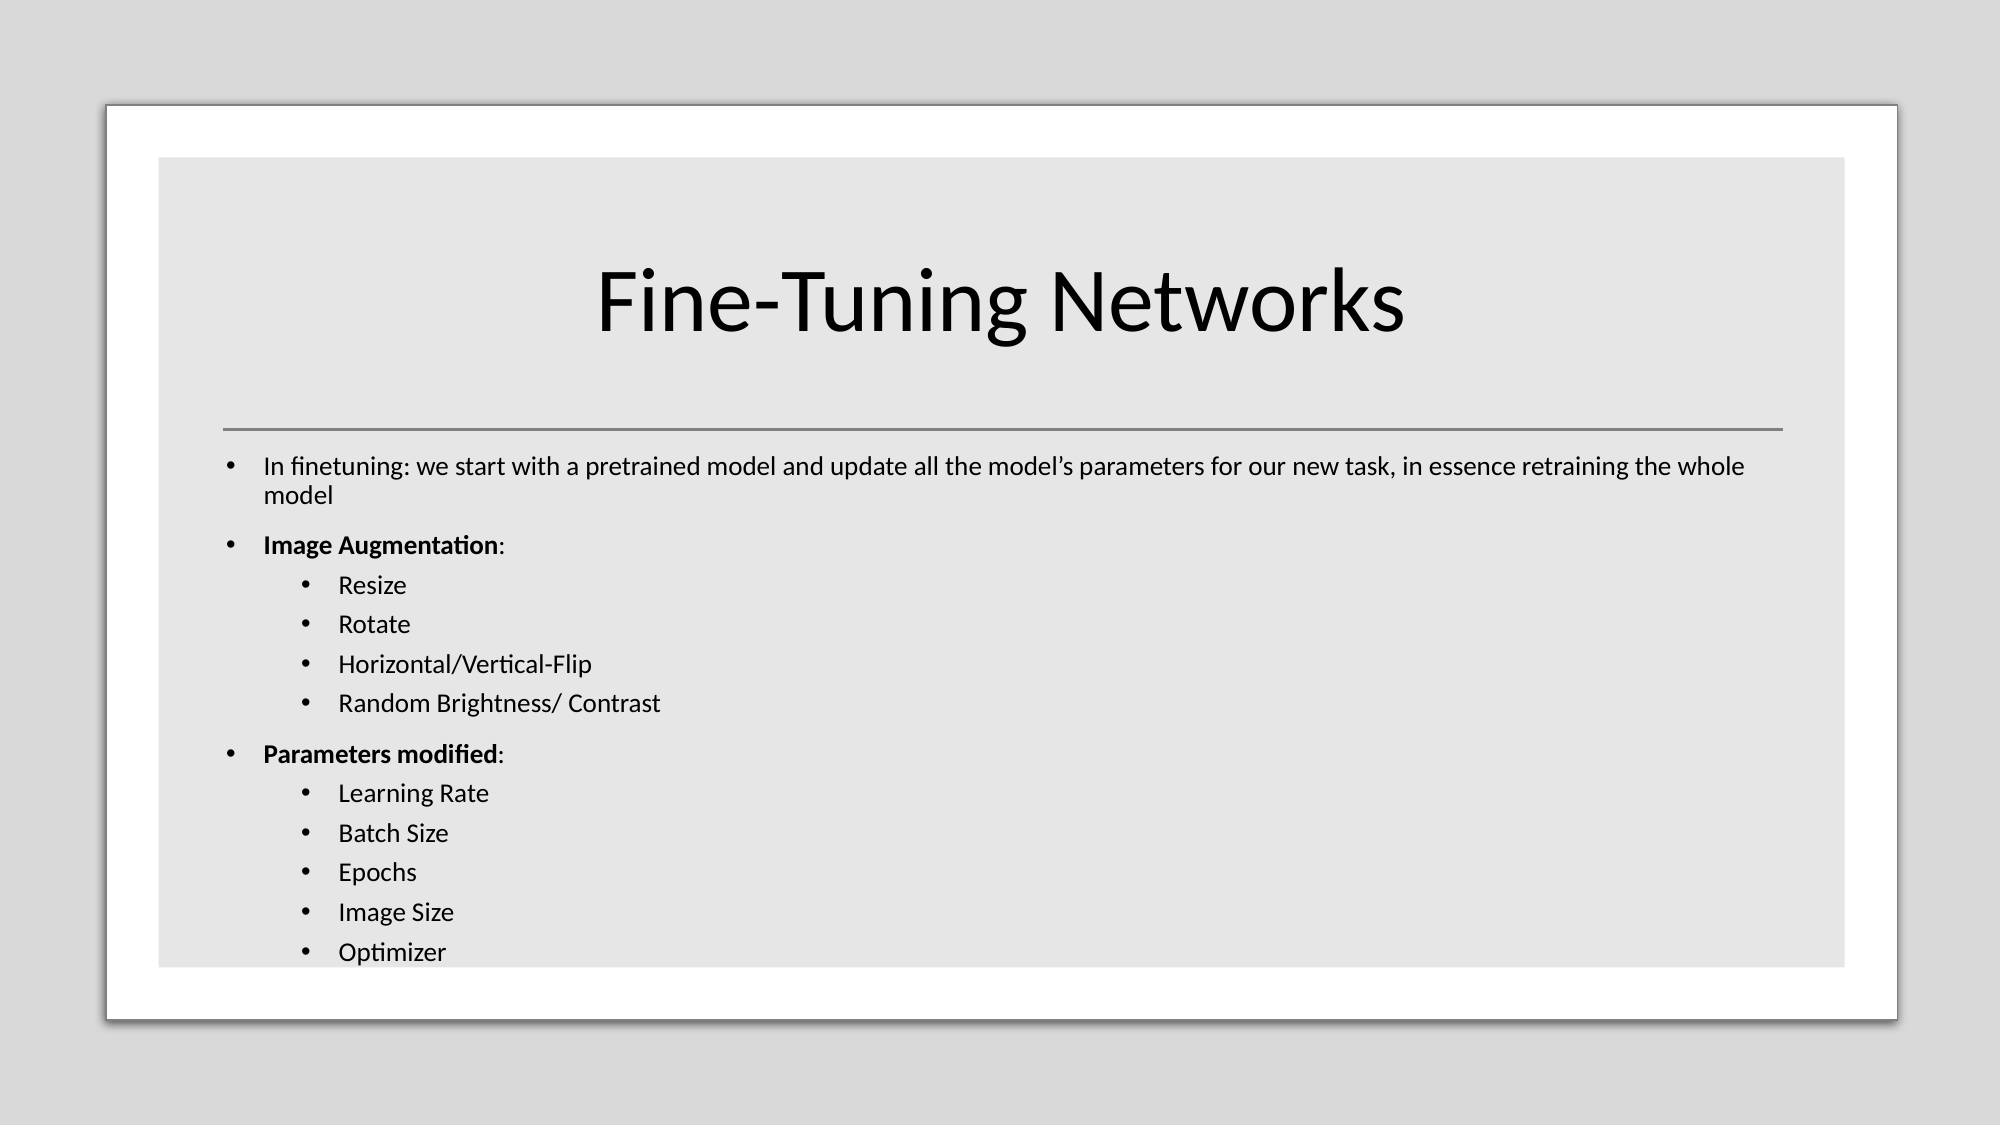

# Fine-Tuning Networks
In finetuning: we start with a pretrained model and update all the model’s parameters for our new task, in essence retraining the whole model
Image Augmentation:
Resize
Rotate
Horizontal/Vertical-Flip
Random Brightness/ Contrast
Parameters modified:
Learning Rate
Batch Size
Epochs
Image Size
Optimizer